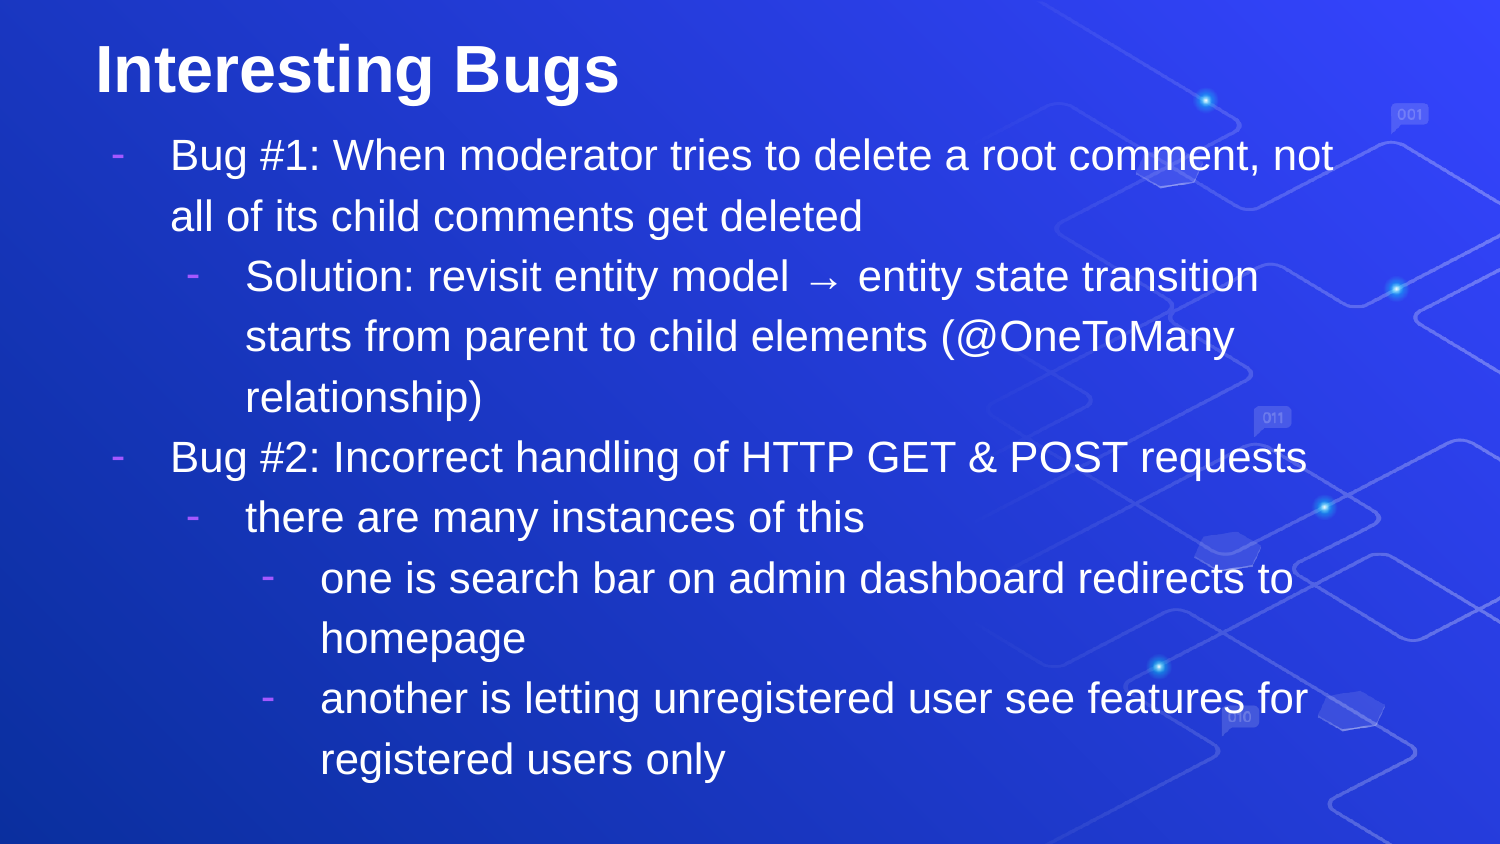

# Interesting Bugs
Bug #1: When moderator tries to delete a root comment, not all of its child comments get deleted
Solution: revisit entity model → entity state transition starts from parent to child elements (@OneToMany relationship)
Bug #2: Incorrect handling of HTTP GET & POST requests
there are many instances of this
one is search bar on admin dashboard redirects to homepage
another is letting unregistered user see features for registered users only